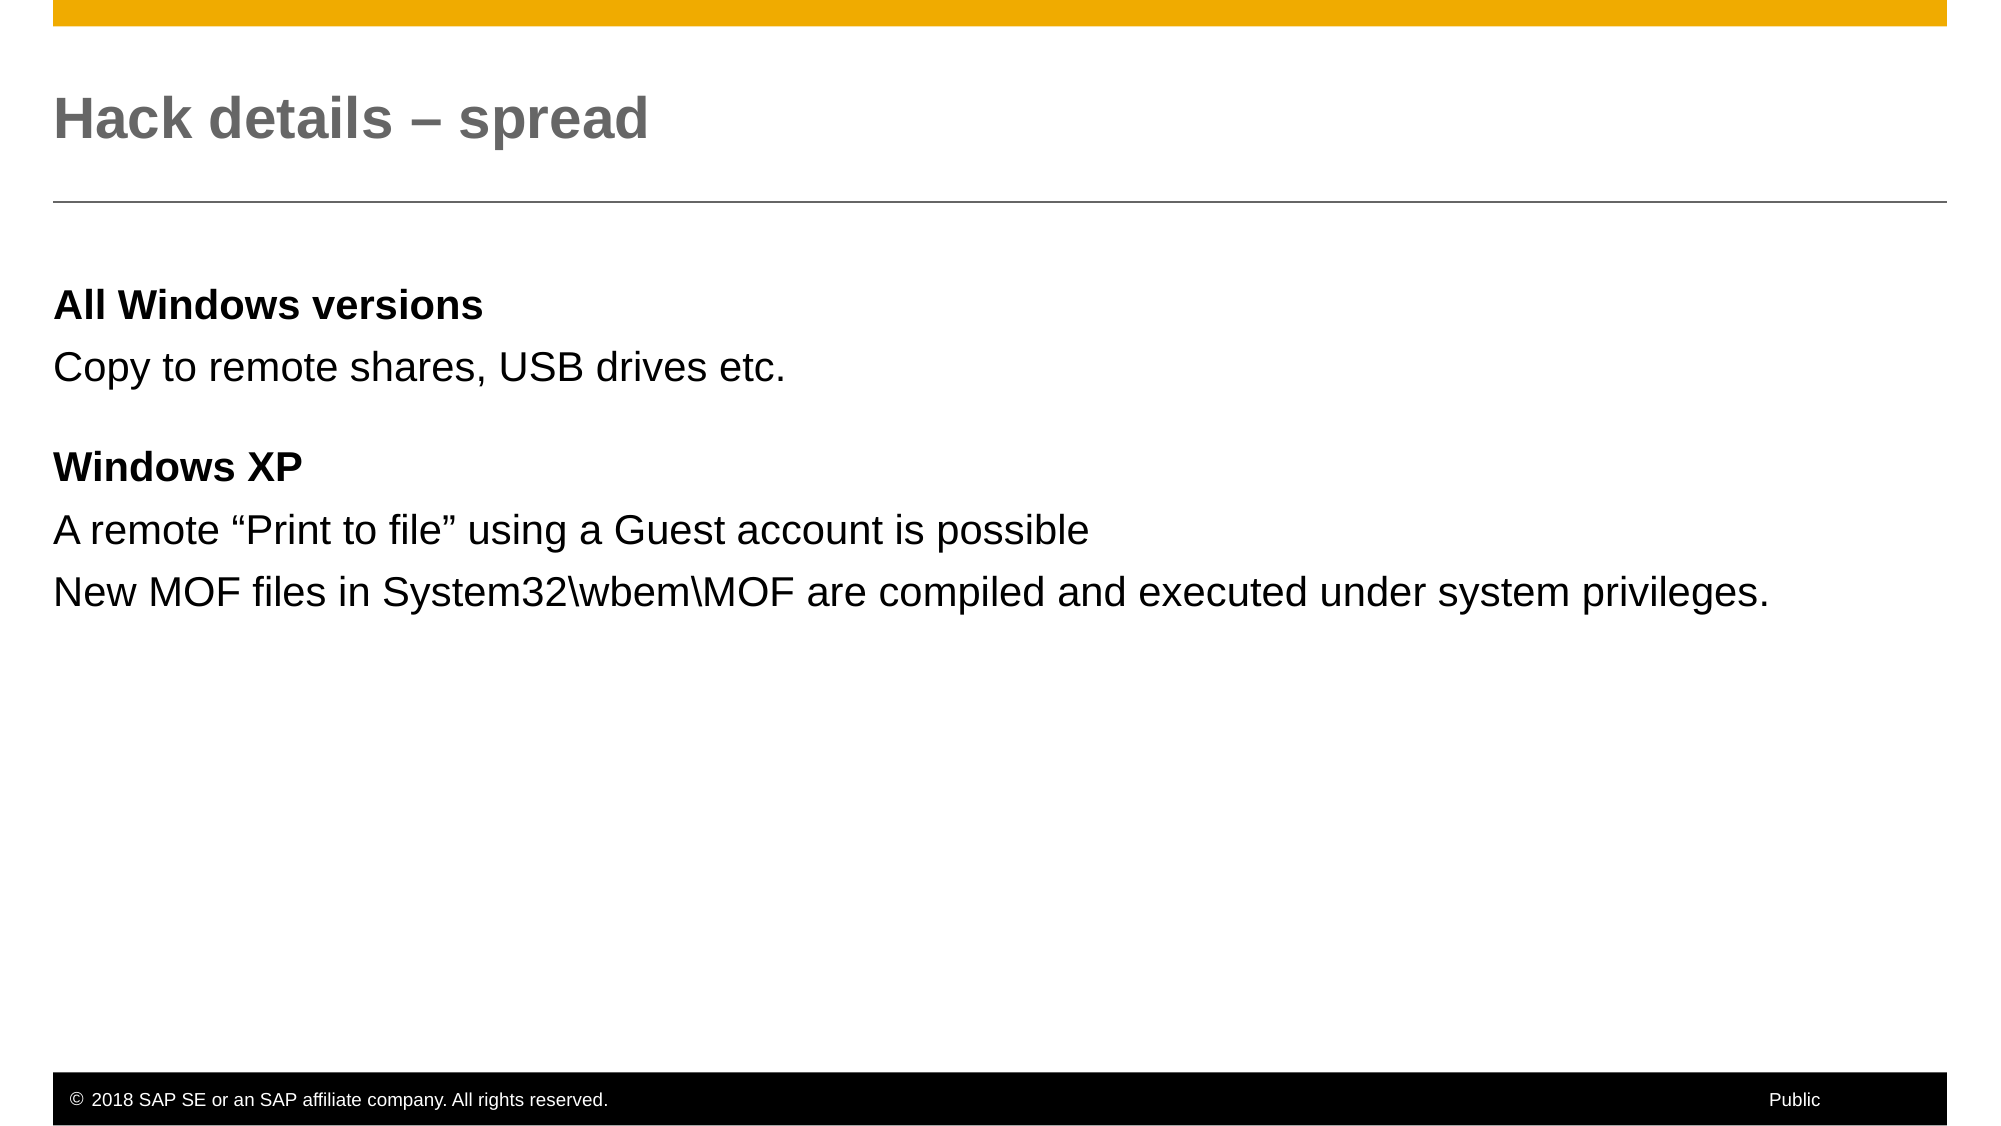

# Hack details – spread
All Windows versions
Copy to remote shares, USB drives etc.
Windows XP
A remote “Print to file” using a Guest account is possible
New MOF files in System32\wbem\MOF are compiled and executed under system privileges.